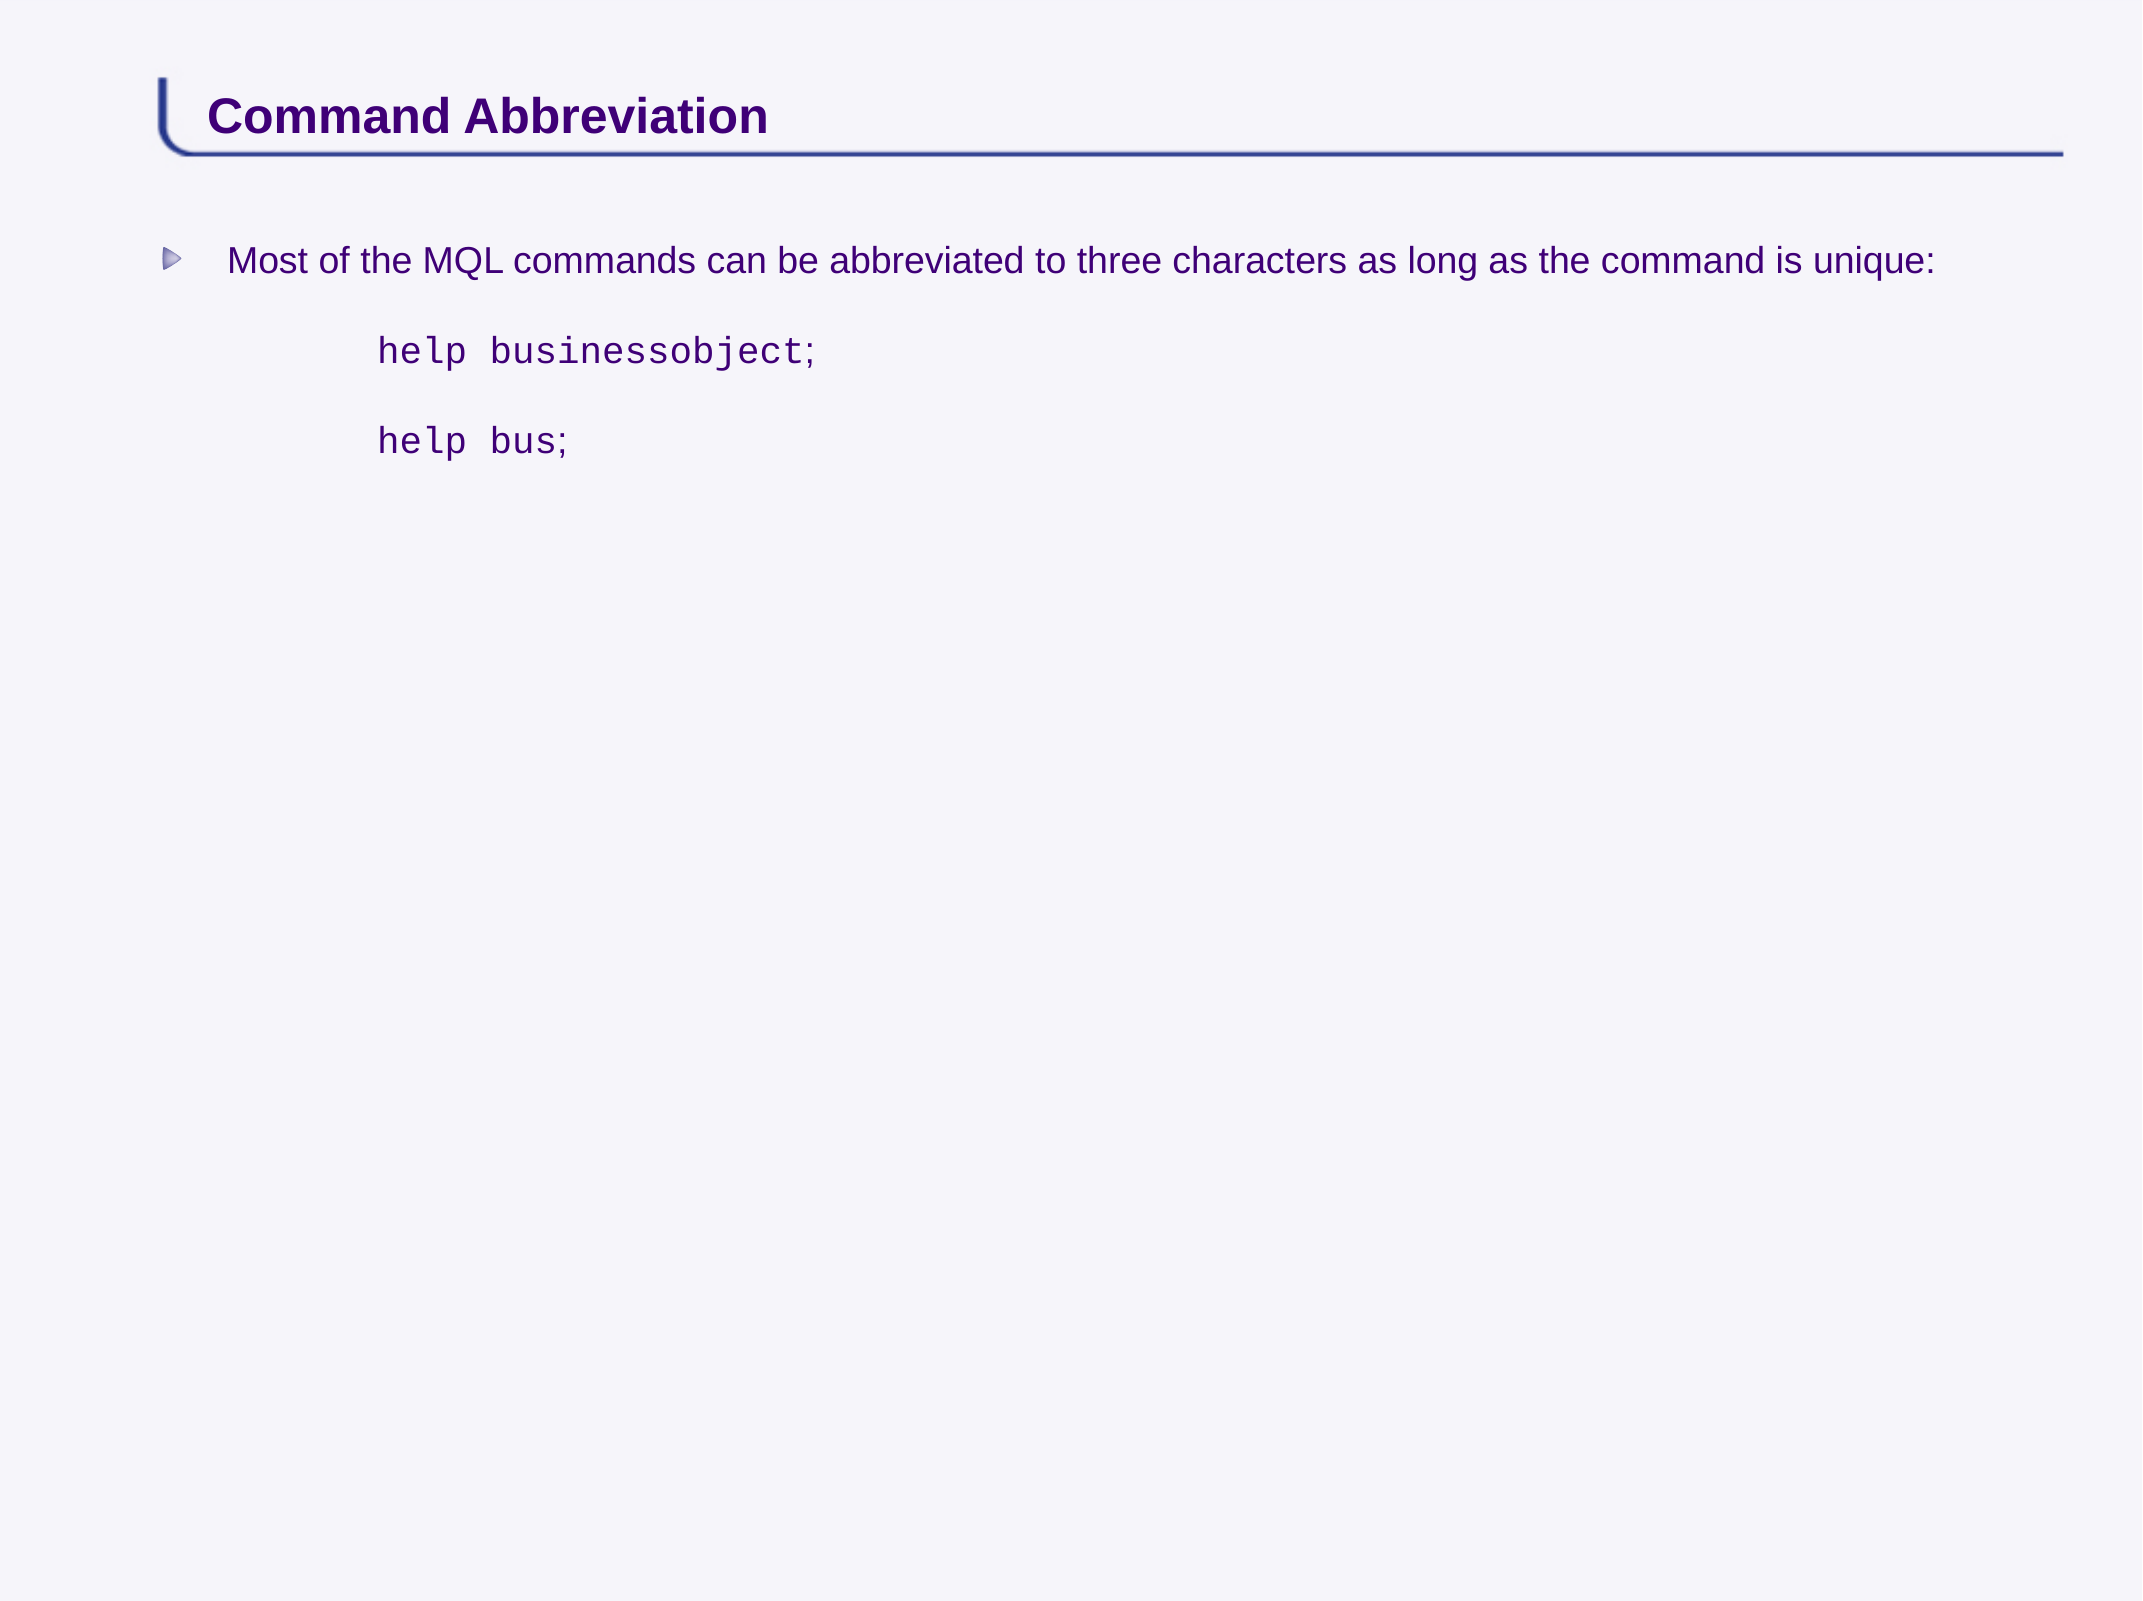

# Command Abbreviation
Most of the MQL commands can be abbreviated to three characters as long as the command is unique:
	help businessobject;
	help bus;